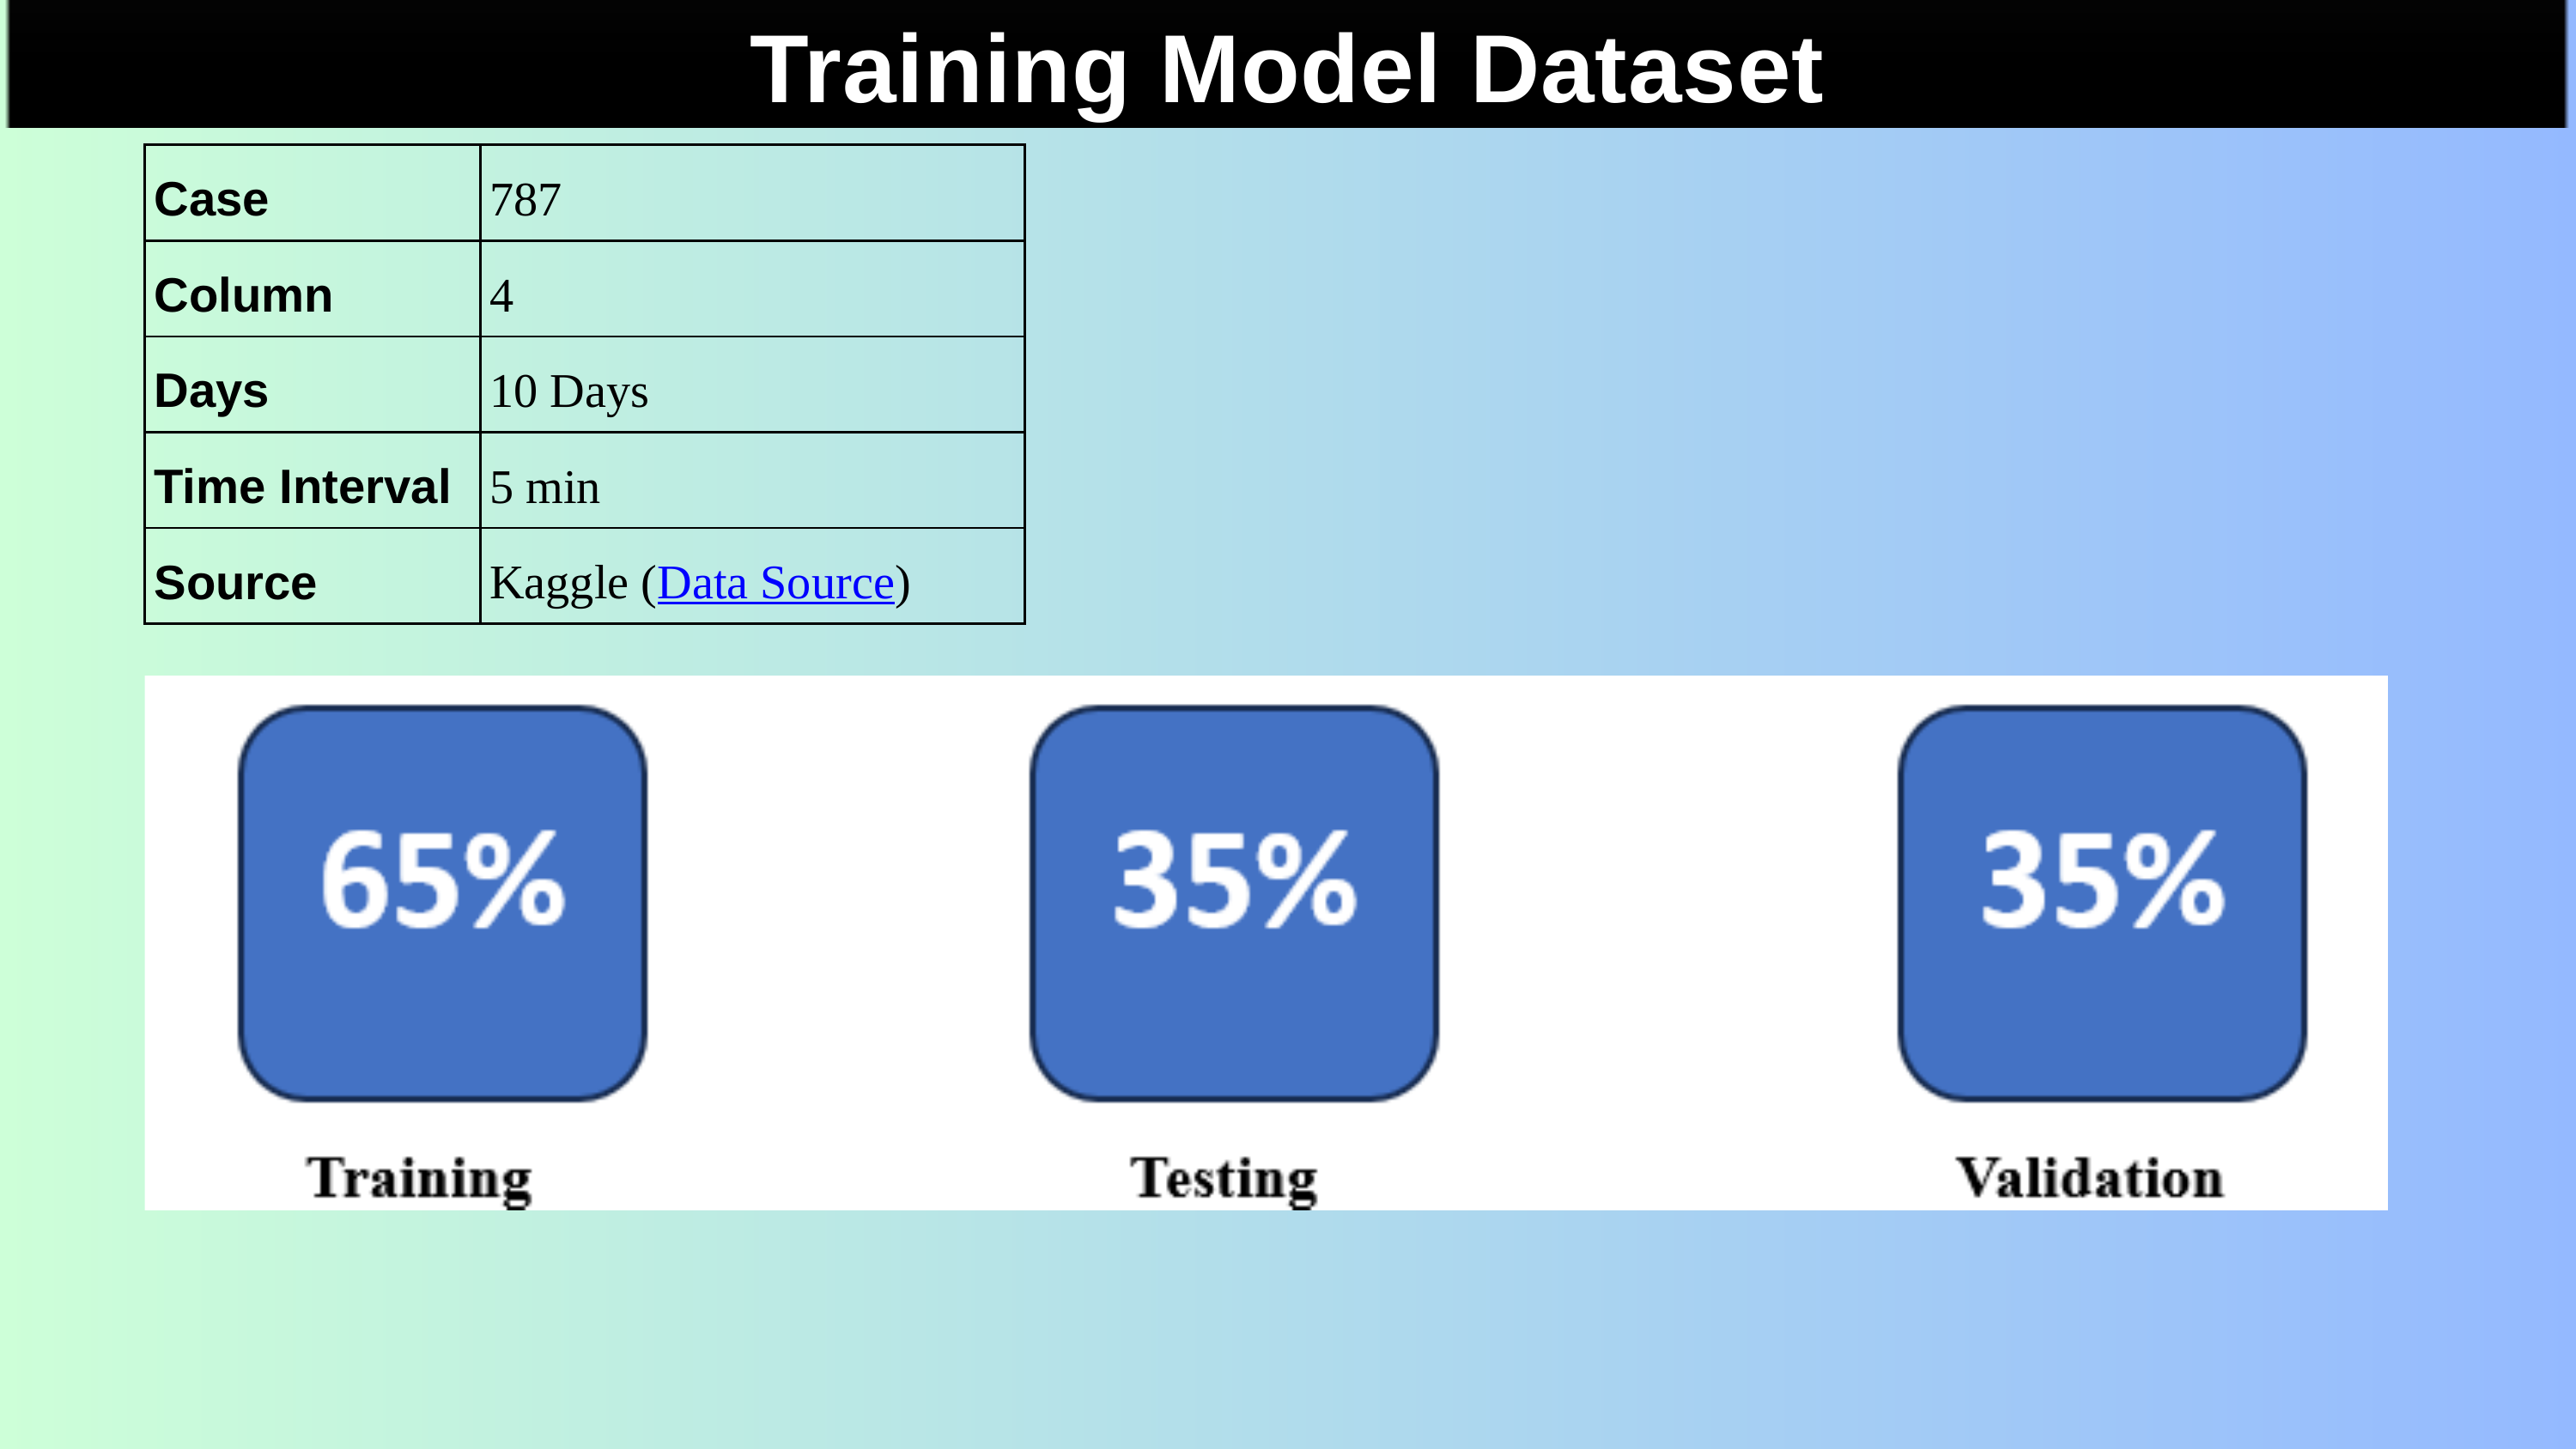

Training Model Dataset
| Case | 787 |
| --- | --- |
| Column | 4 |
| Days | 10 Days |
| Time Interval | 5 min |
| Source | Kaggle (Data Source) |